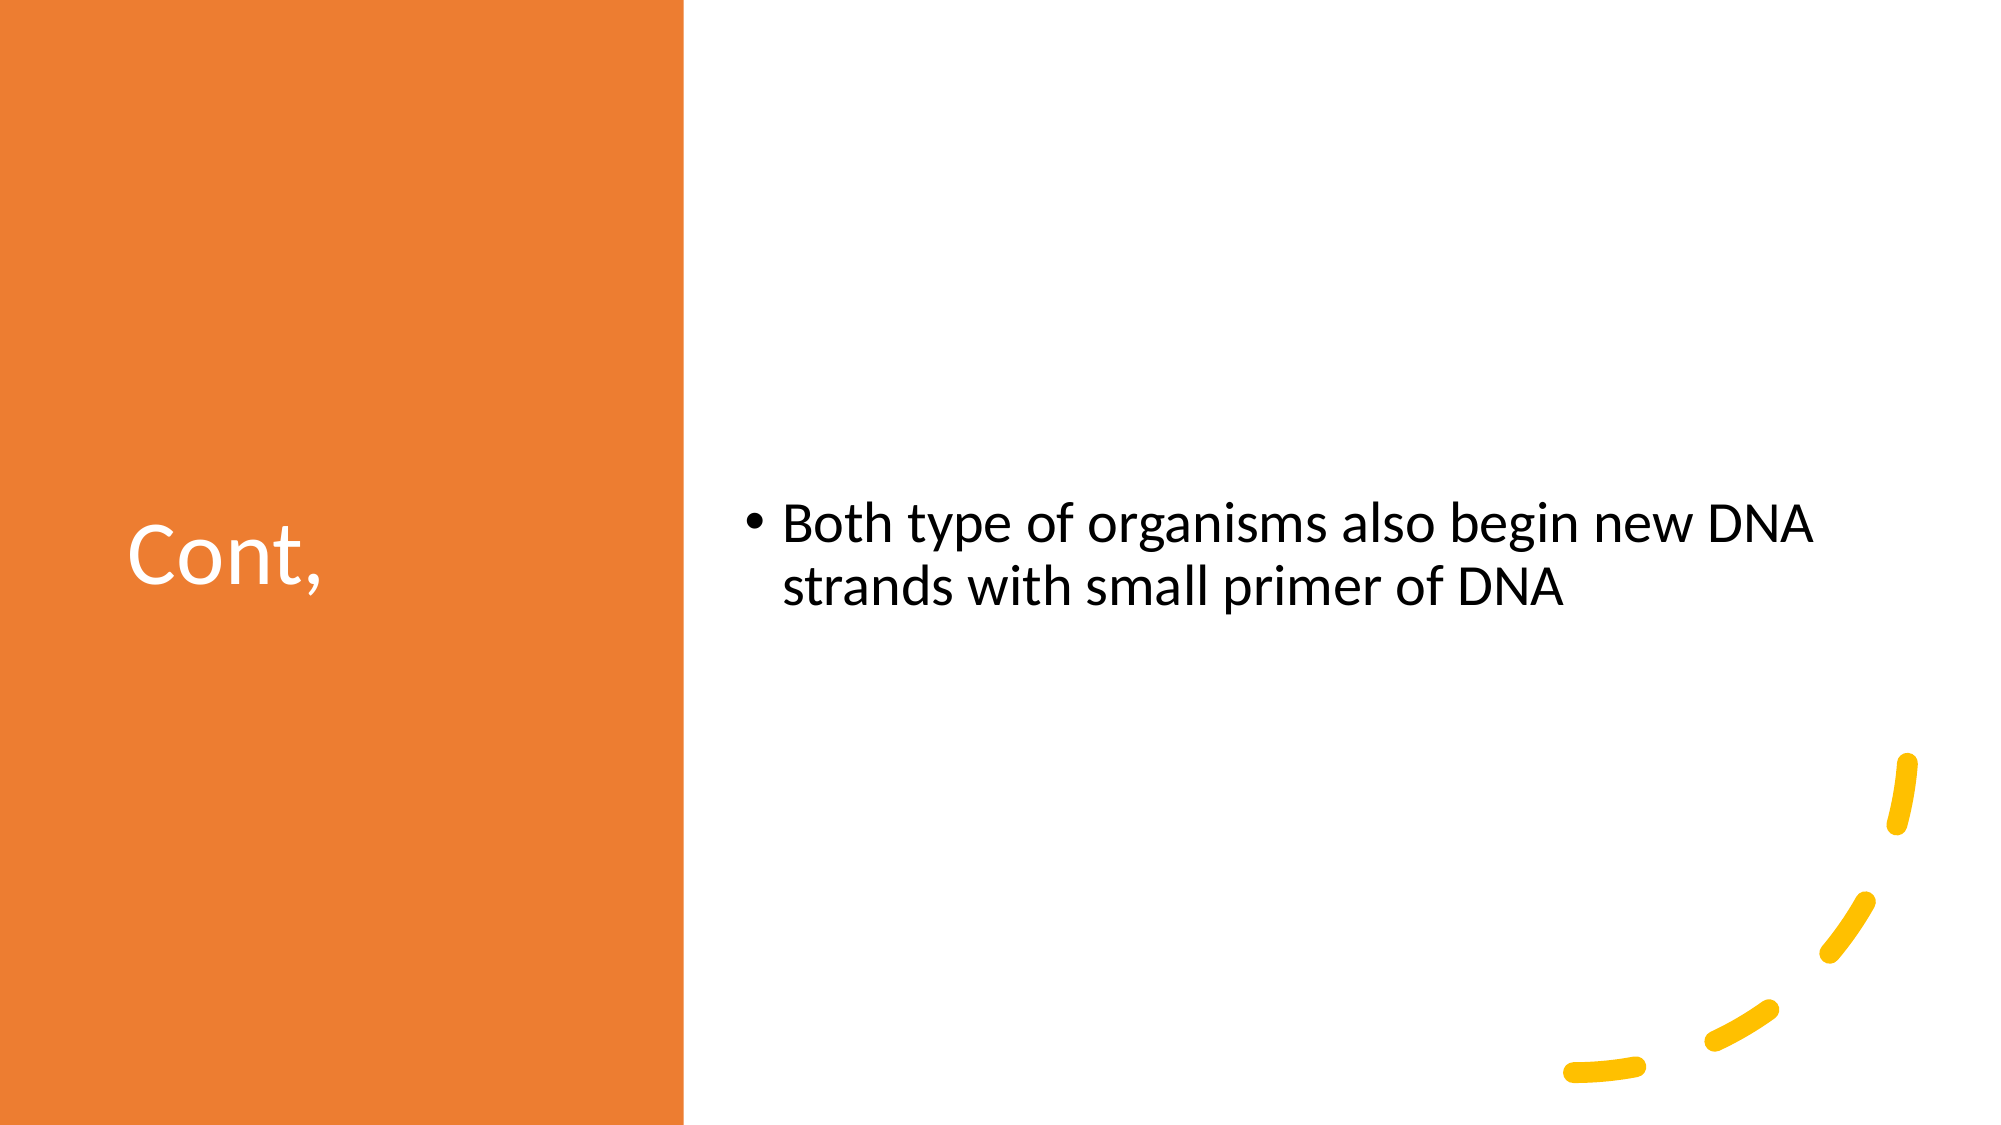

# Cont,
Both type of organisms also begin new DNA strands with small primer of DNA